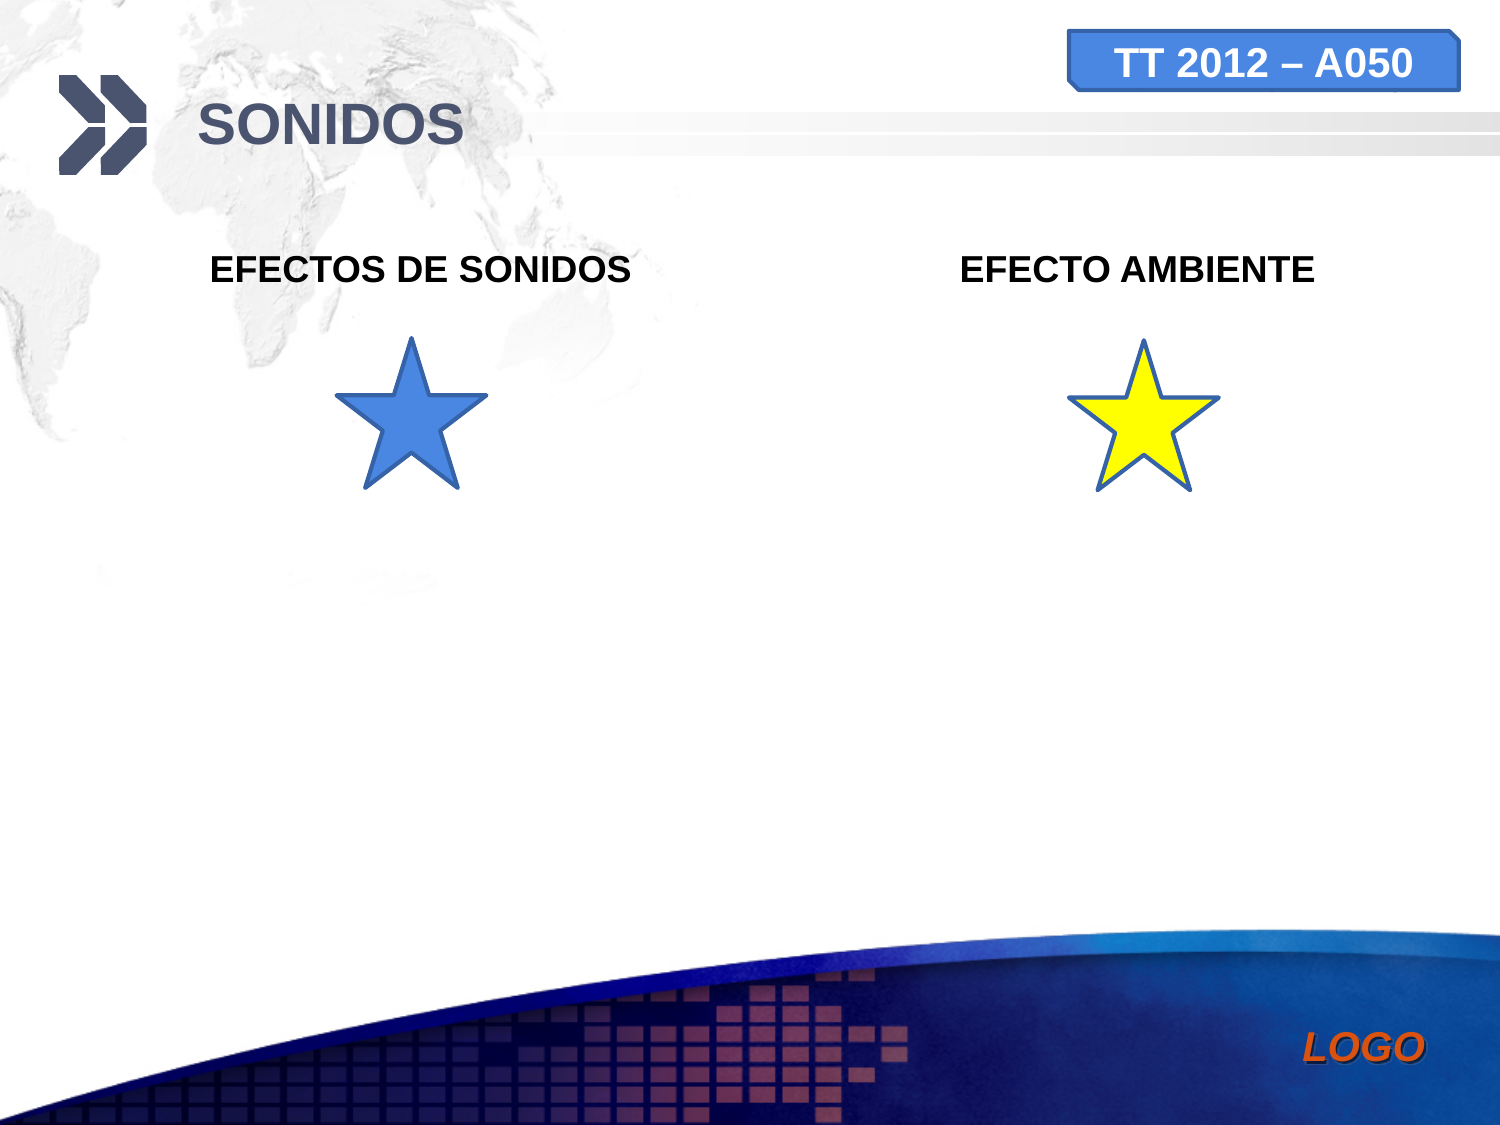

TT 2012 – A050
# SONIDOS

EFECTOS DE SONIDOS			EFECTO AMBIENTE